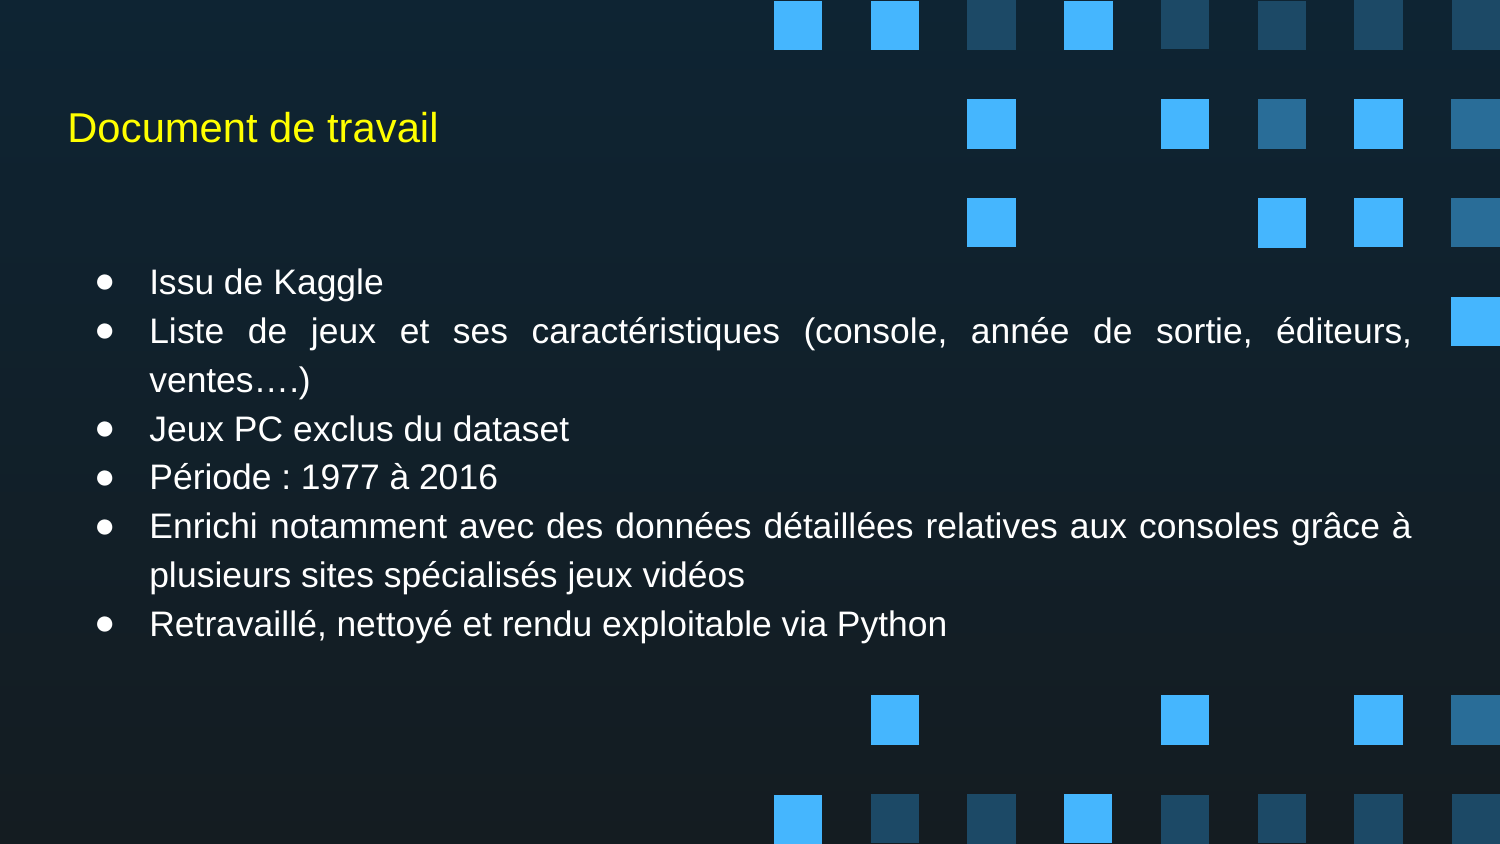

# Document de travail
Issu de Kaggle
Liste de jeux et ses caractéristiques (console, année de sortie, éditeurs, ventes….)
Jeux PC exclus du dataset
Période : 1977 à 2016
Enrichi notamment avec des données détaillées relatives aux consoles grâce à plusieurs sites spécialisés jeux vidéos
Retravaillé, nettoyé et rendu exploitable via Python